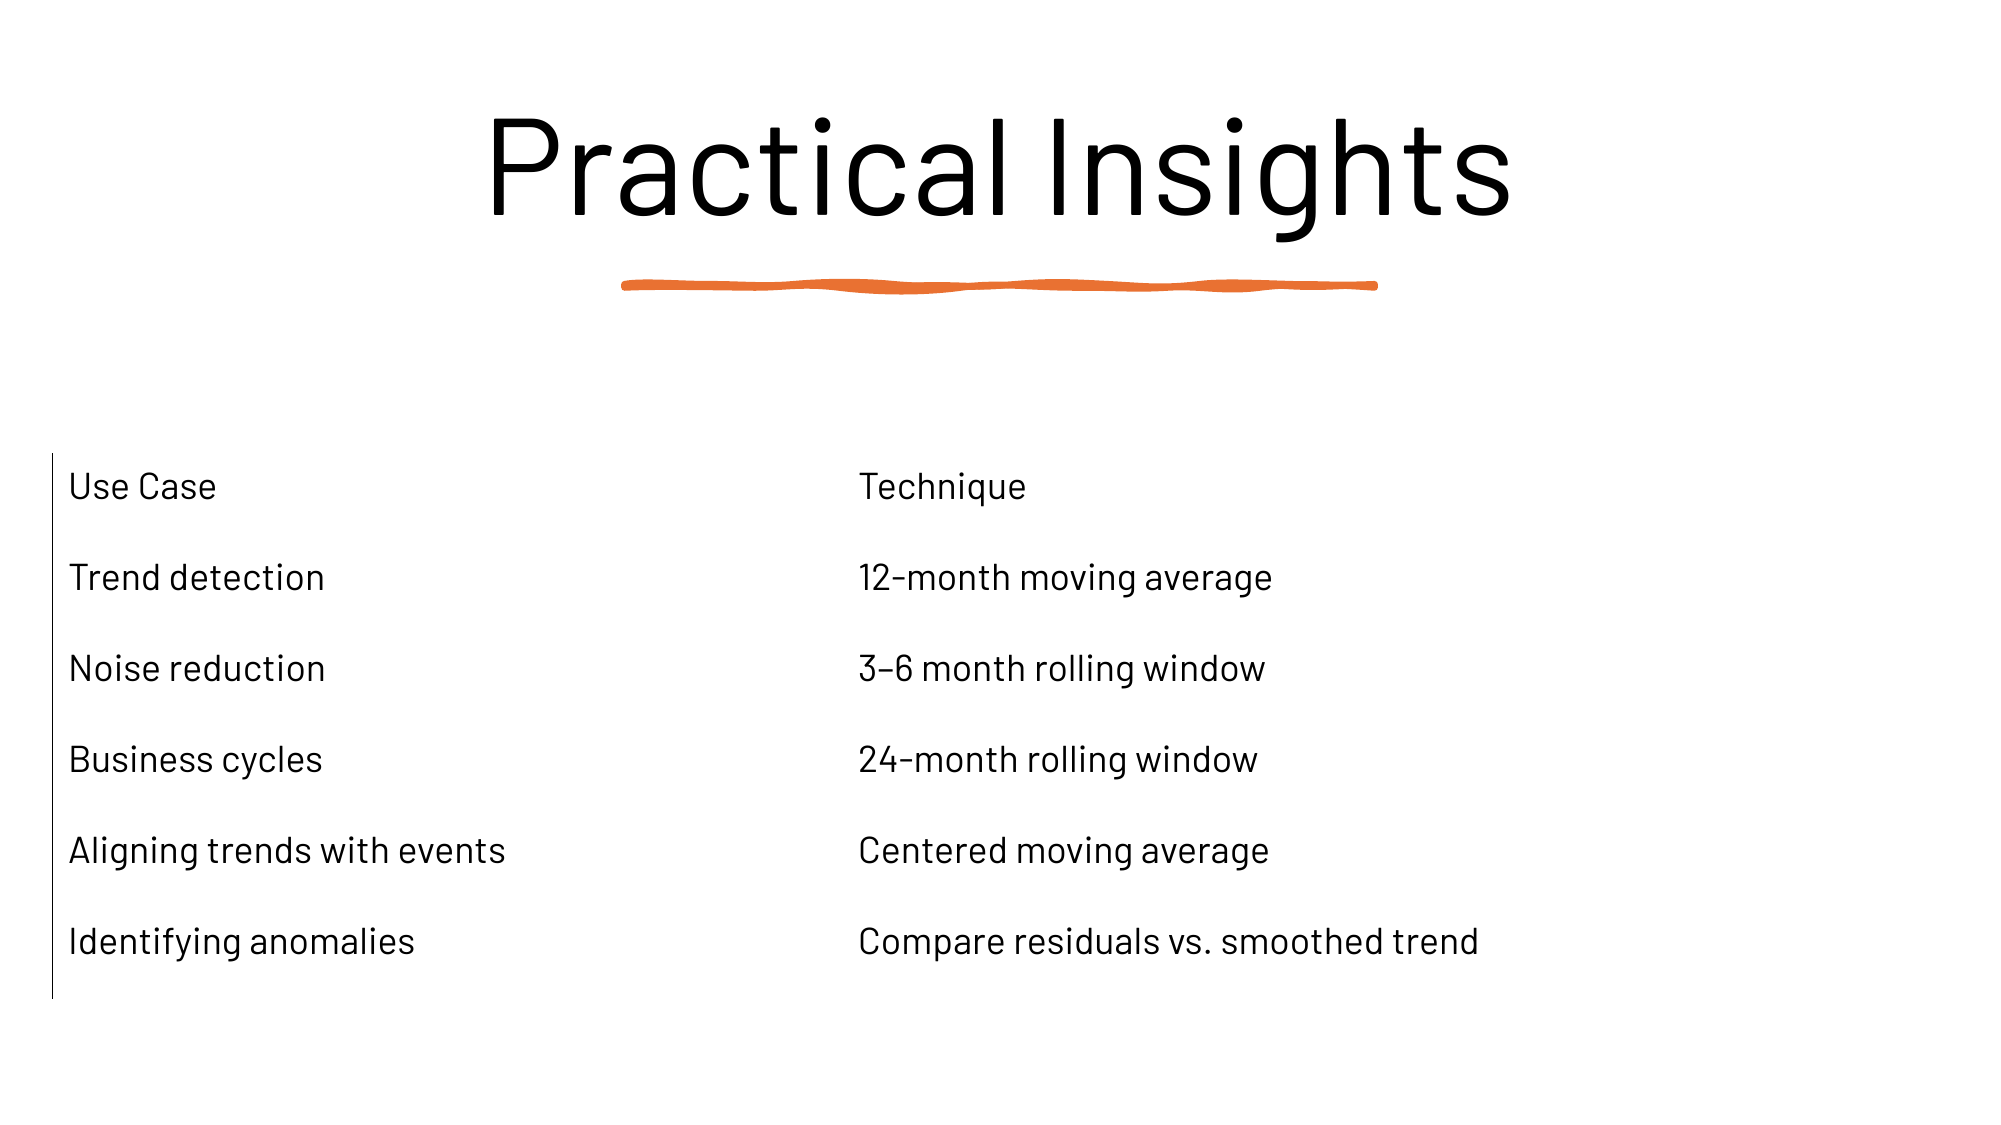

# Practical Insights

| Use Case | Technique |
| --- | --- |
| Trend detection | 12-month moving average |
| Noise reduction | 3–6 month rolling window |
| Business cycles | 24-month rolling window |
| Aligning trends with events | Centered moving average |
| Identifying anomalies | Compare residuals vs. smoothed trend |